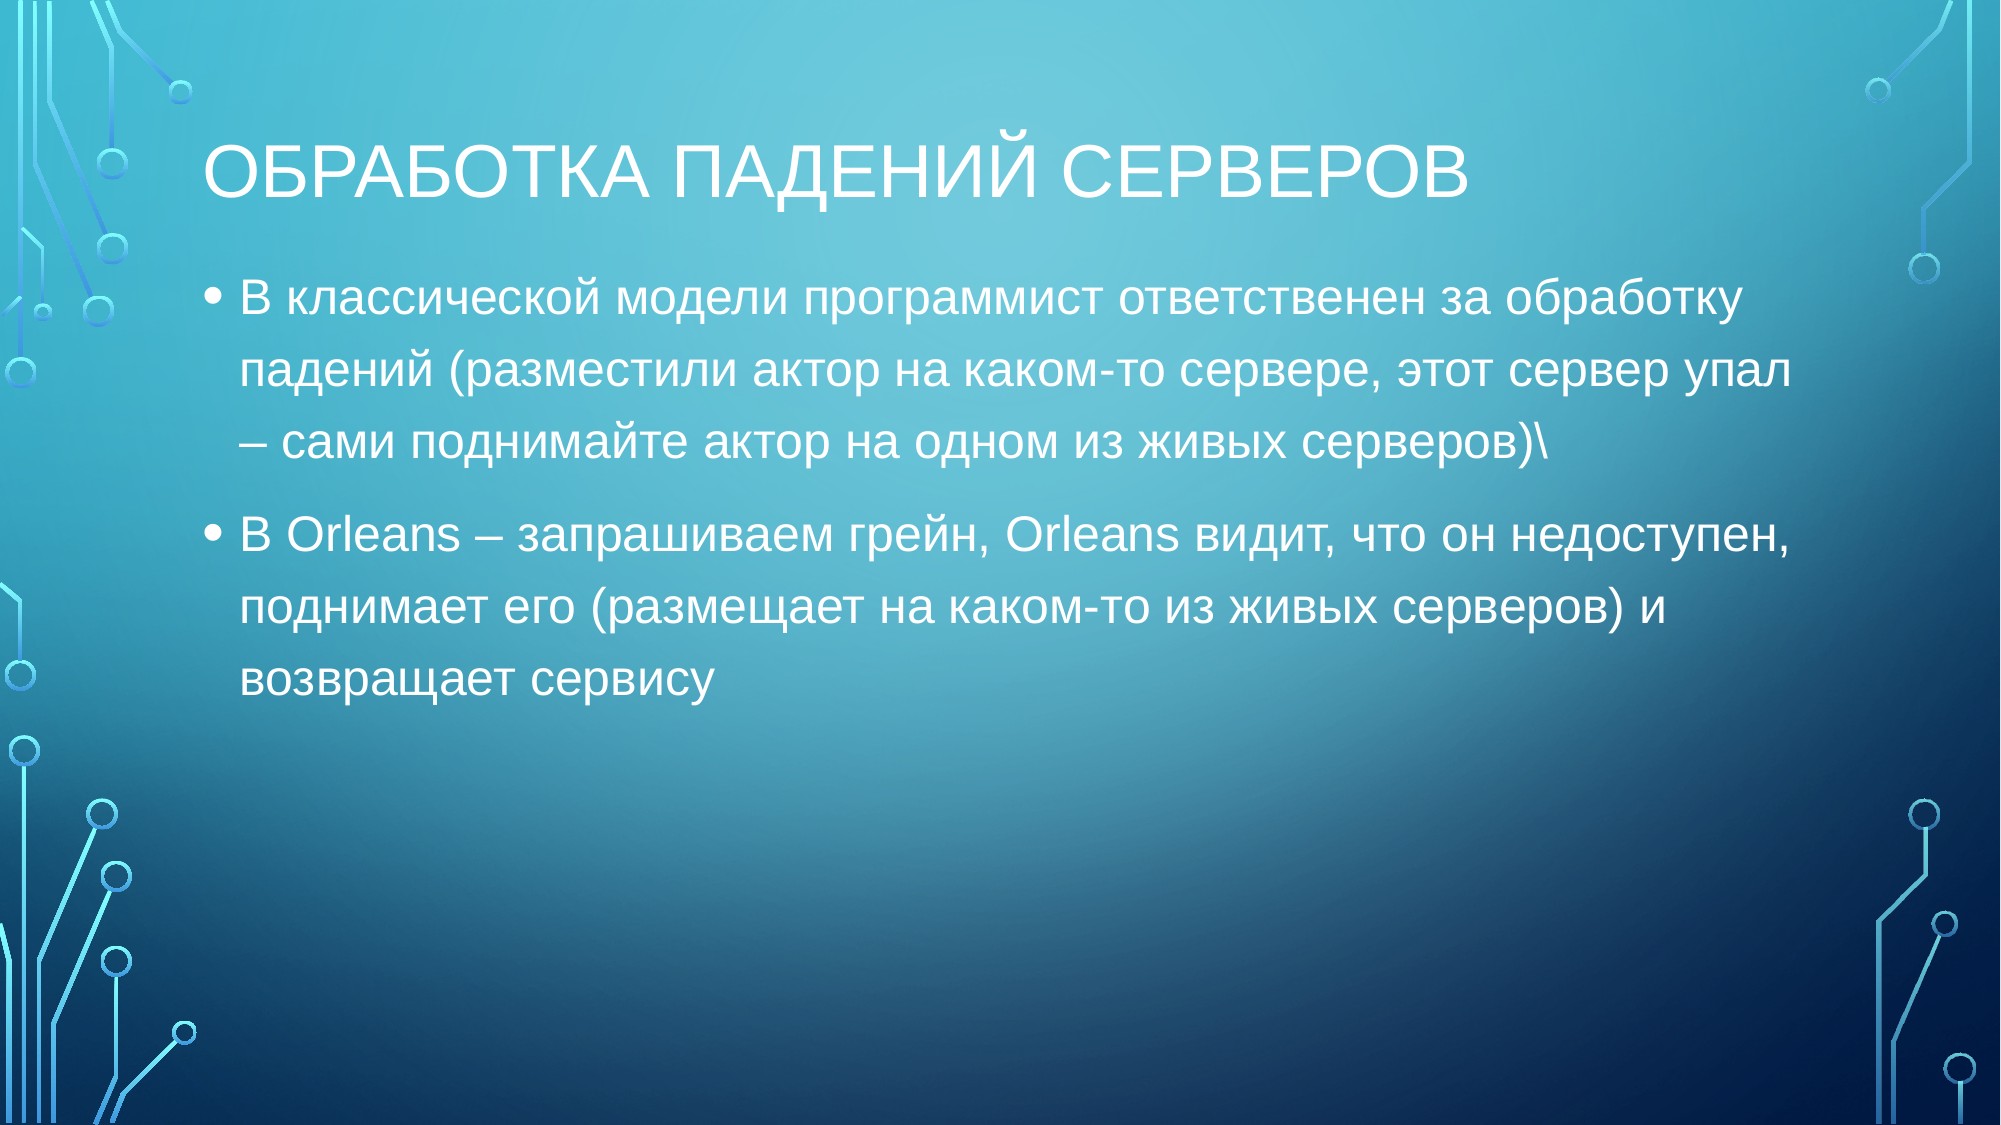

# Обработка падений серверов
В классической модели программист ответственен за обработку падений (разместили актор на каком-то сервере, этот сервер упал – сами поднимайте актор на одном из живых серверов)\
В Orleans – запрашиваем грейн, Orleans видит, что он недоступен, поднимает его (размещает на каком-то из живых серверов) и возвращает сервису